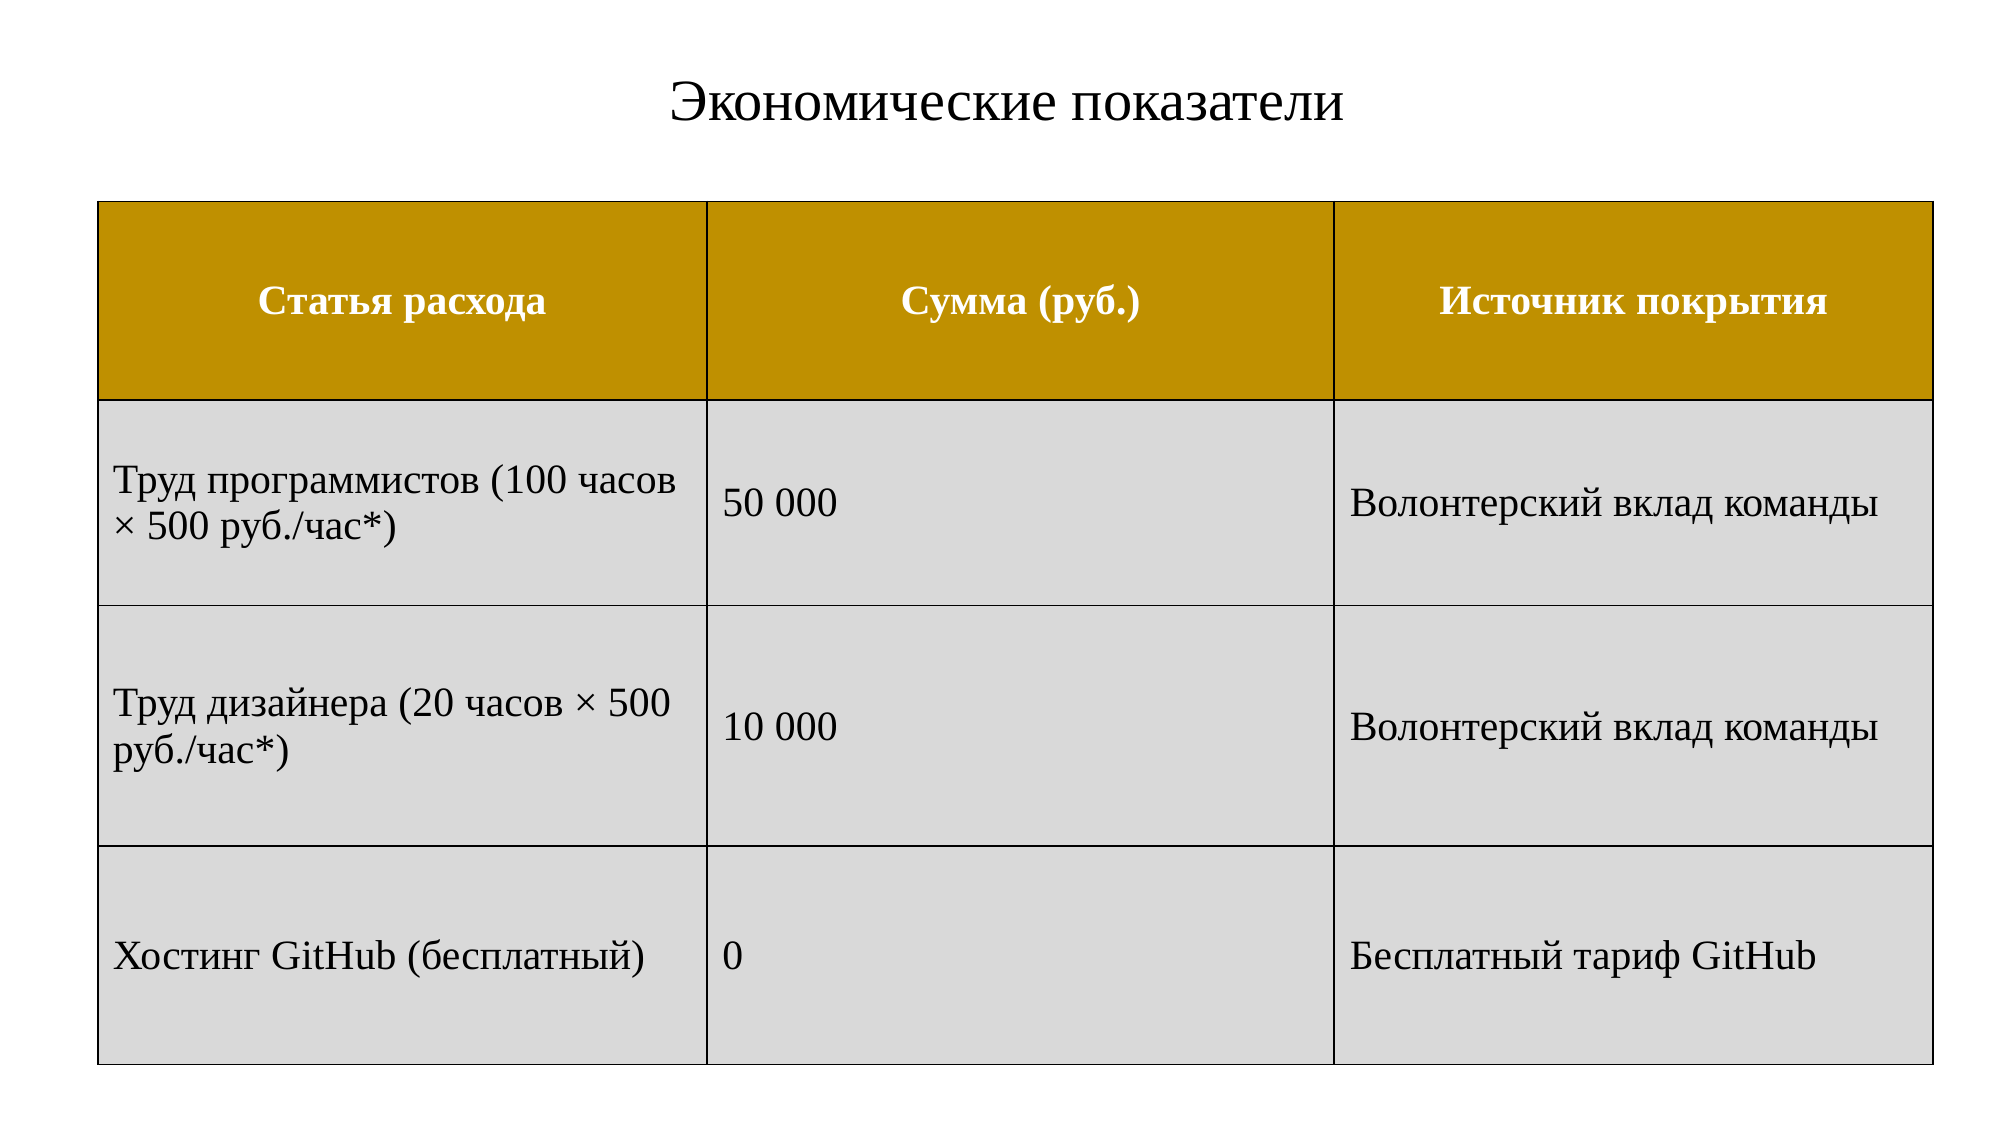

Экономические показатели
| Статья расхода | Сумма (руб.) | Источник покрытия |
| --- | --- | --- |
| Труд программистов (100 часов × 500 руб./час\*) | 50 000 | Волонтерский вклад команды |
| Труд дизайнера (20 часов × 500 руб./час\*) | 10 000 | Волонтерский вклад команды |
| Хостинг GitHub (бесплатный) | 0 | Бесплатный тариф GitHub |